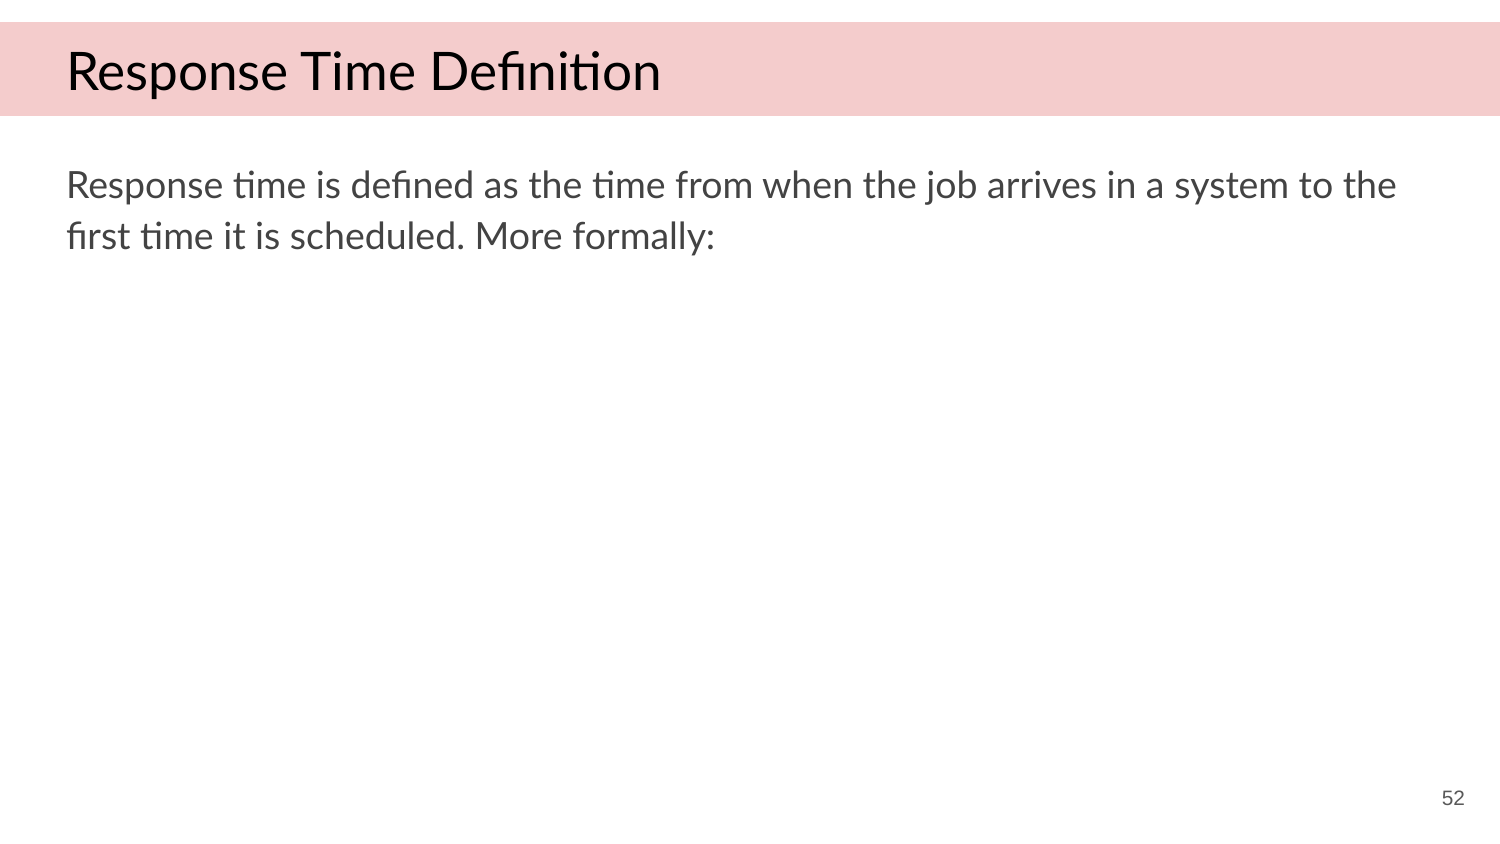

# Response Time Definition
Response time is defined as the time from when the job arrives in a system to the first time it is scheduled. More formally:

52